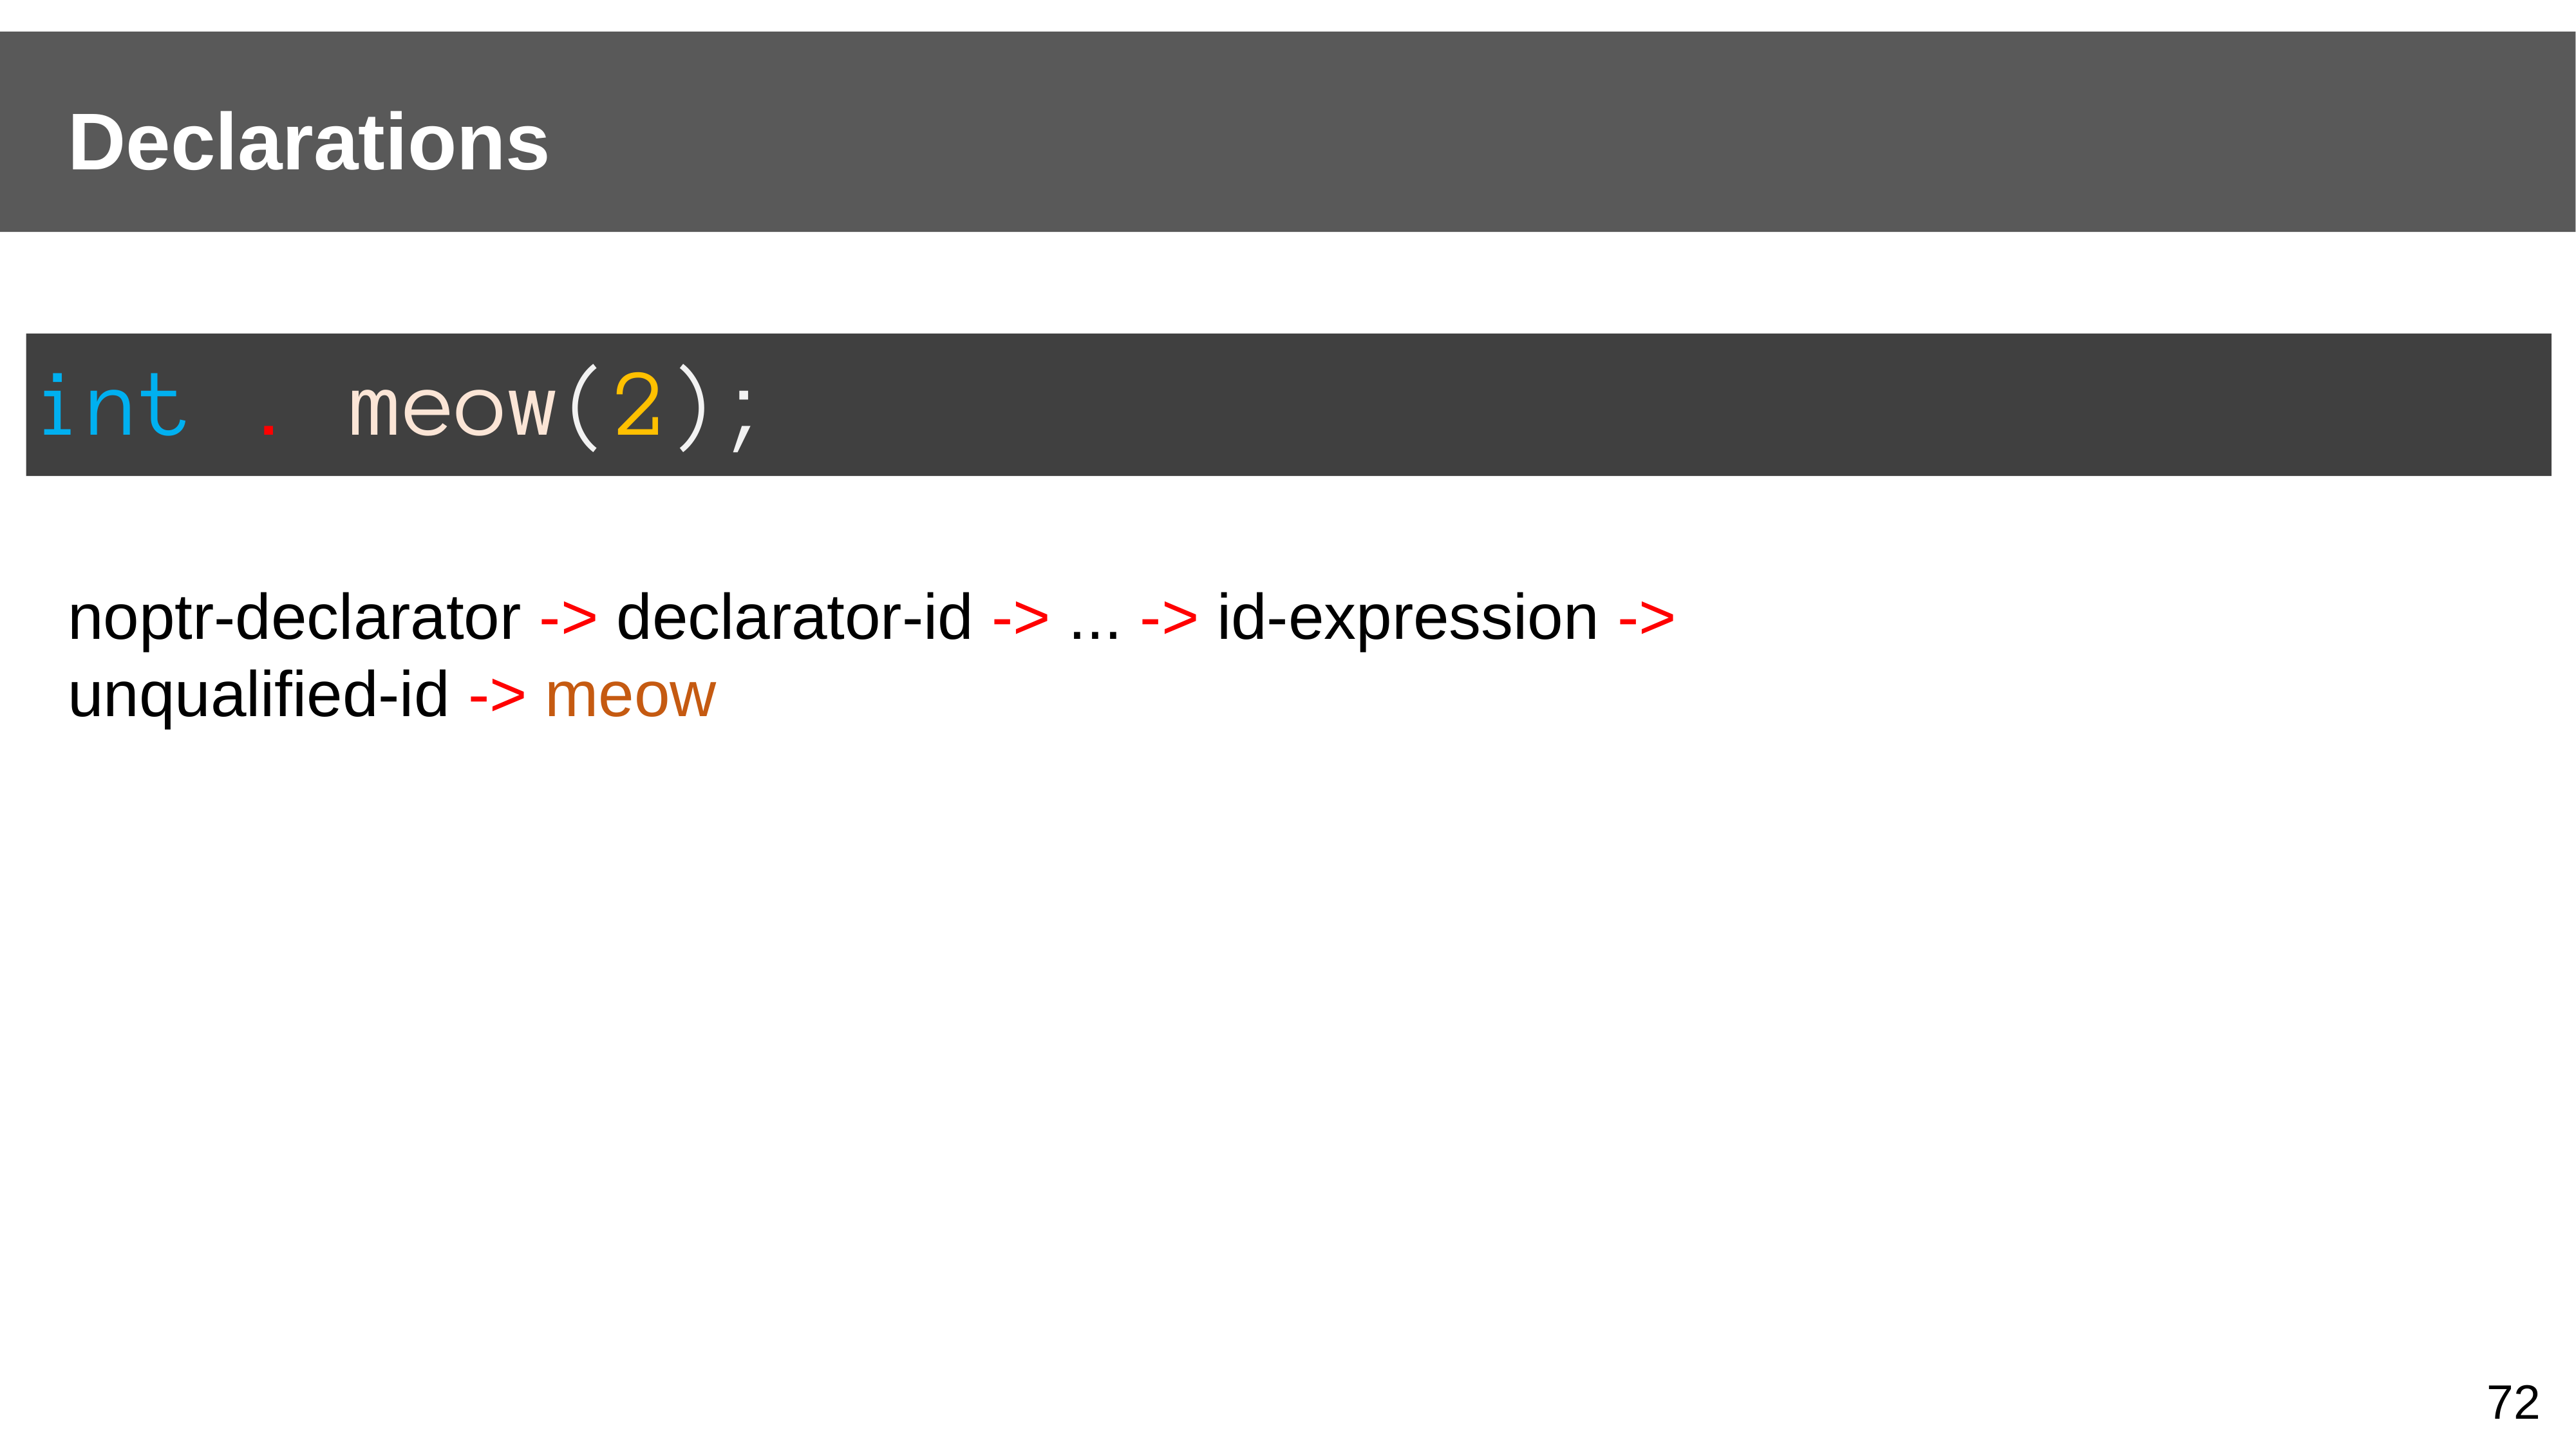

# Declarations
int . meow(2);
noptr-declarator -> declarator-id -> ... -> id-expression ->
unqualified-id -> meow